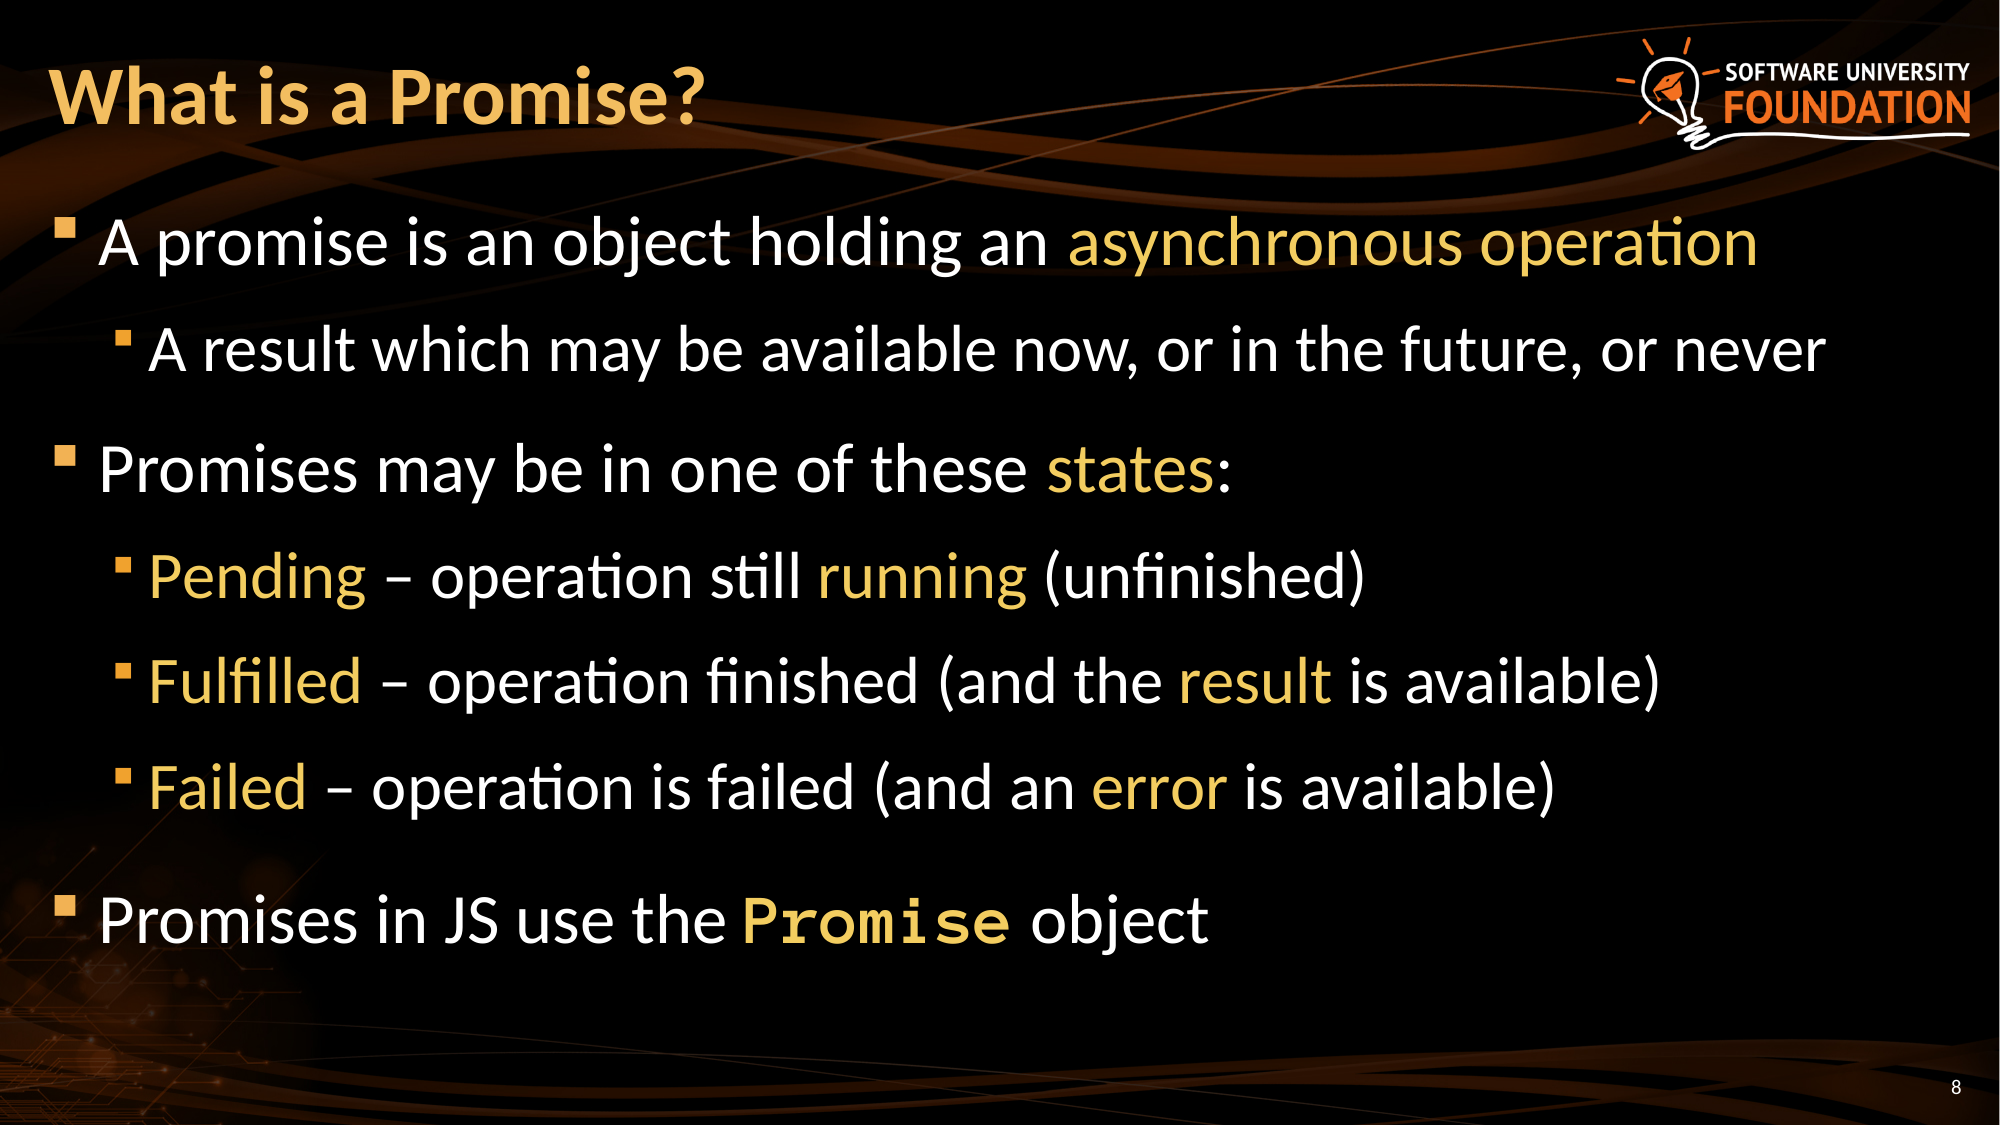

# What is a Promise?
A promise is an object holding an asynchronous operation
A result which may be available now, or in the future, or never
Promises may be in one of these states:
Pending – operation still running (unfinished)
Fulfilled – operation finished (and the result is available)
Failed – operation is failed (and an error is available)
Promises in JS use the Promise object
8